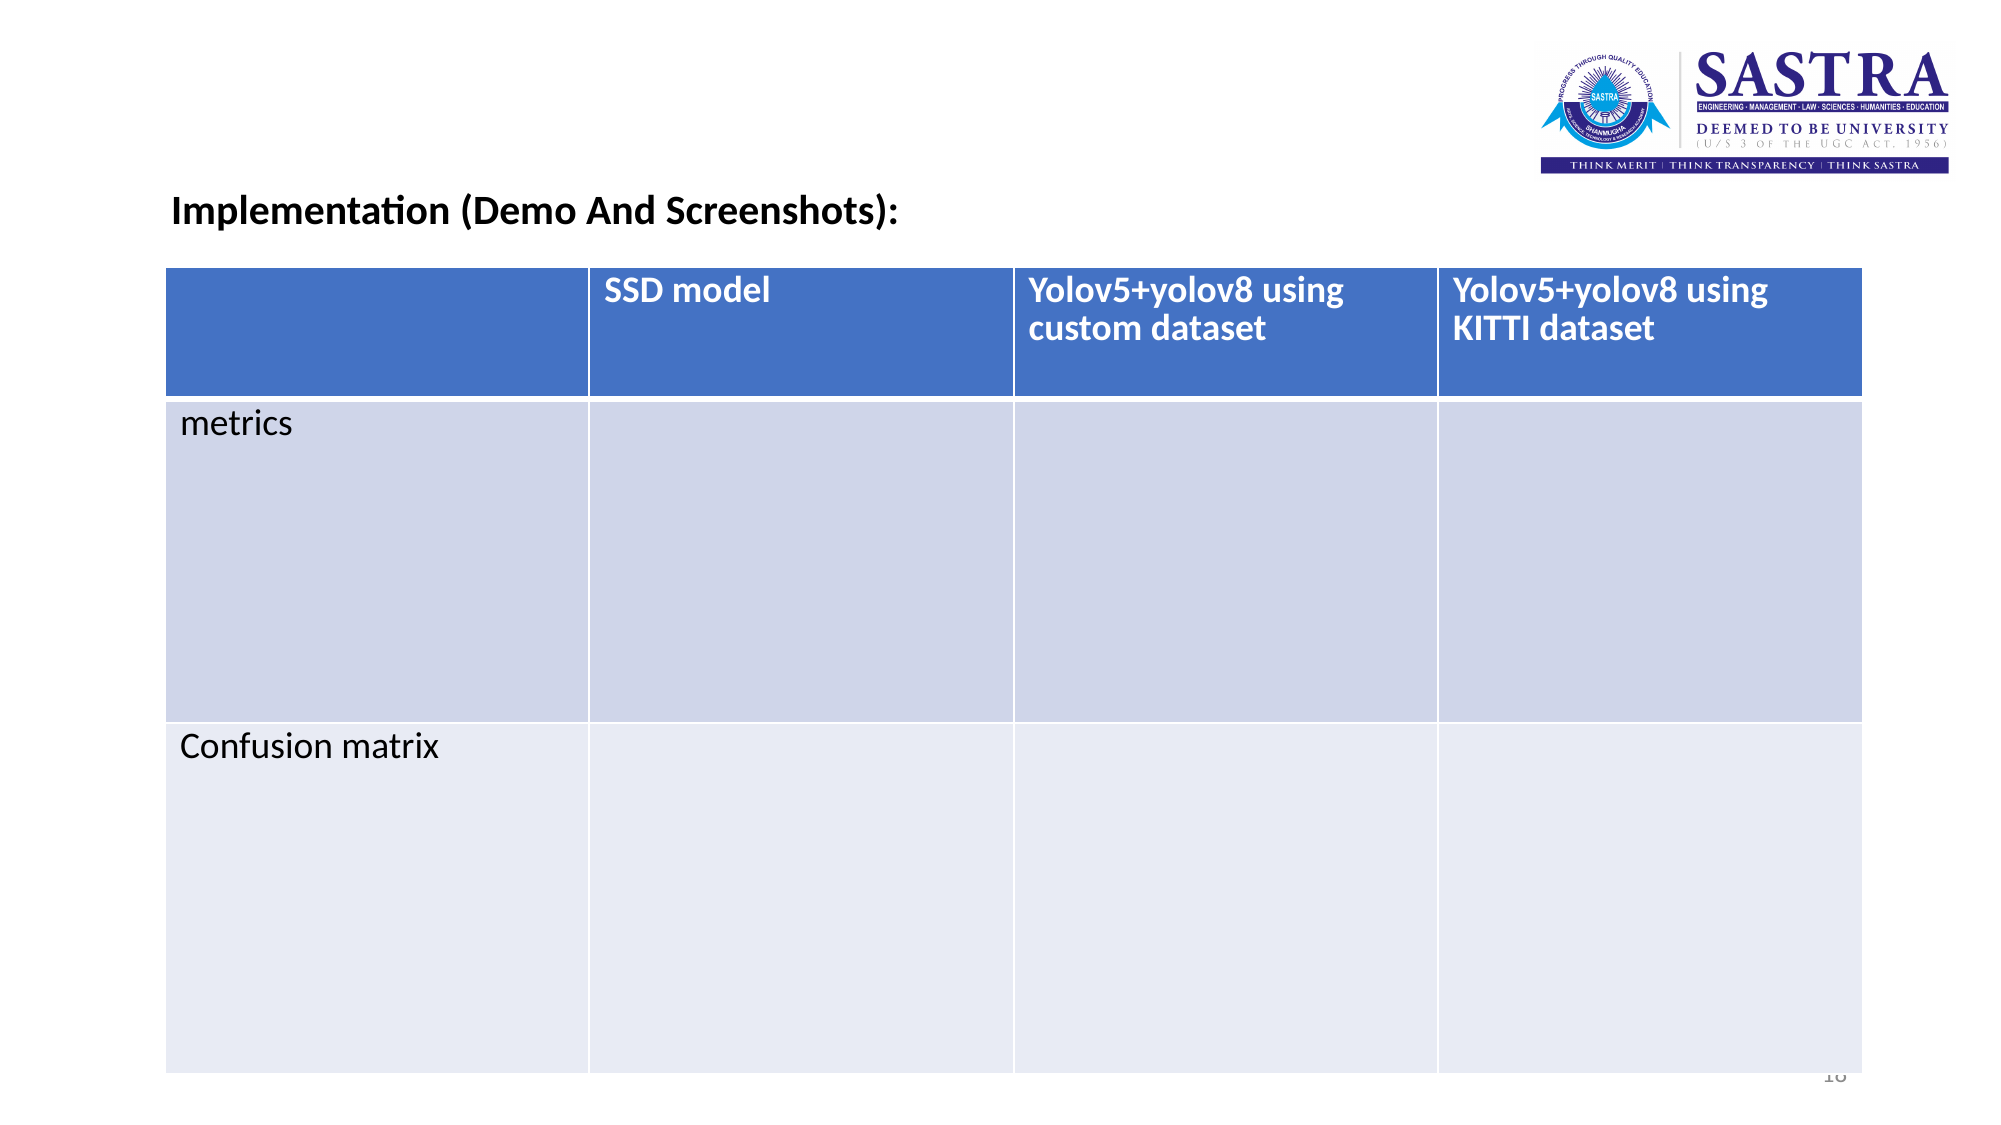

Implementation (Demo And Screenshots):
|  | SSD model | Yolov5+yolov8 using custom dataset | Yolov5+yolov8 using KITTI dataset |
| --- | --- | --- | --- |
| metrics |  |  |  |
| Confusion matrix |  |  |  |
18